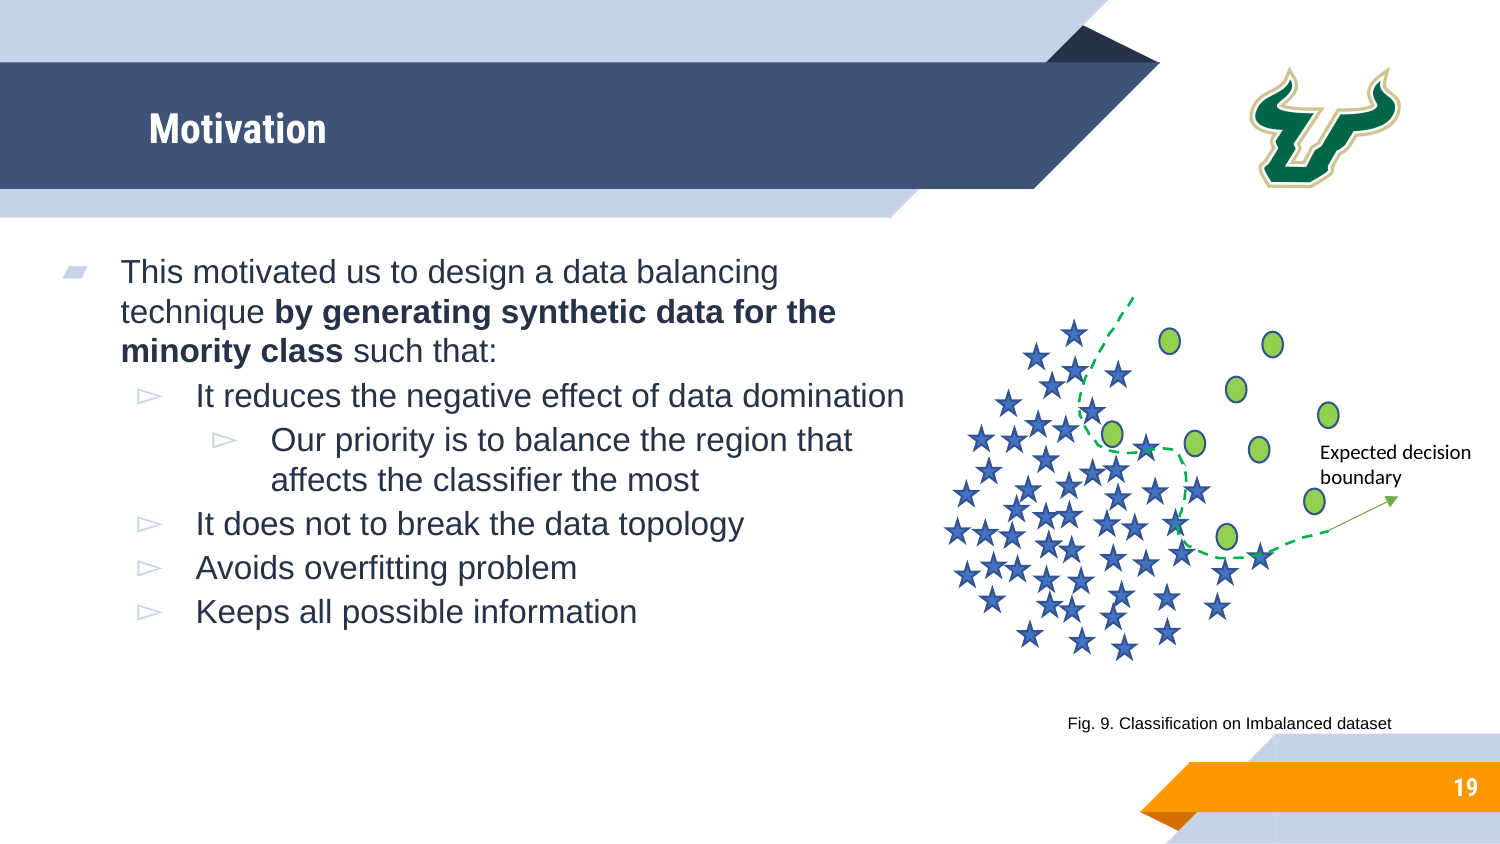

# Motivation
This motivated us to design a data balancing technique by generating synthetic data for the minority class such that:
It reduces the negative effect of data domination
Our priority is to balance the region that affects the classifier the most
It does not to break the data topology
Avoids overfitting problem
Keeps all possible information

Expected decision
boundary

Fig. 9. Classification on Imbalanced dataset
19